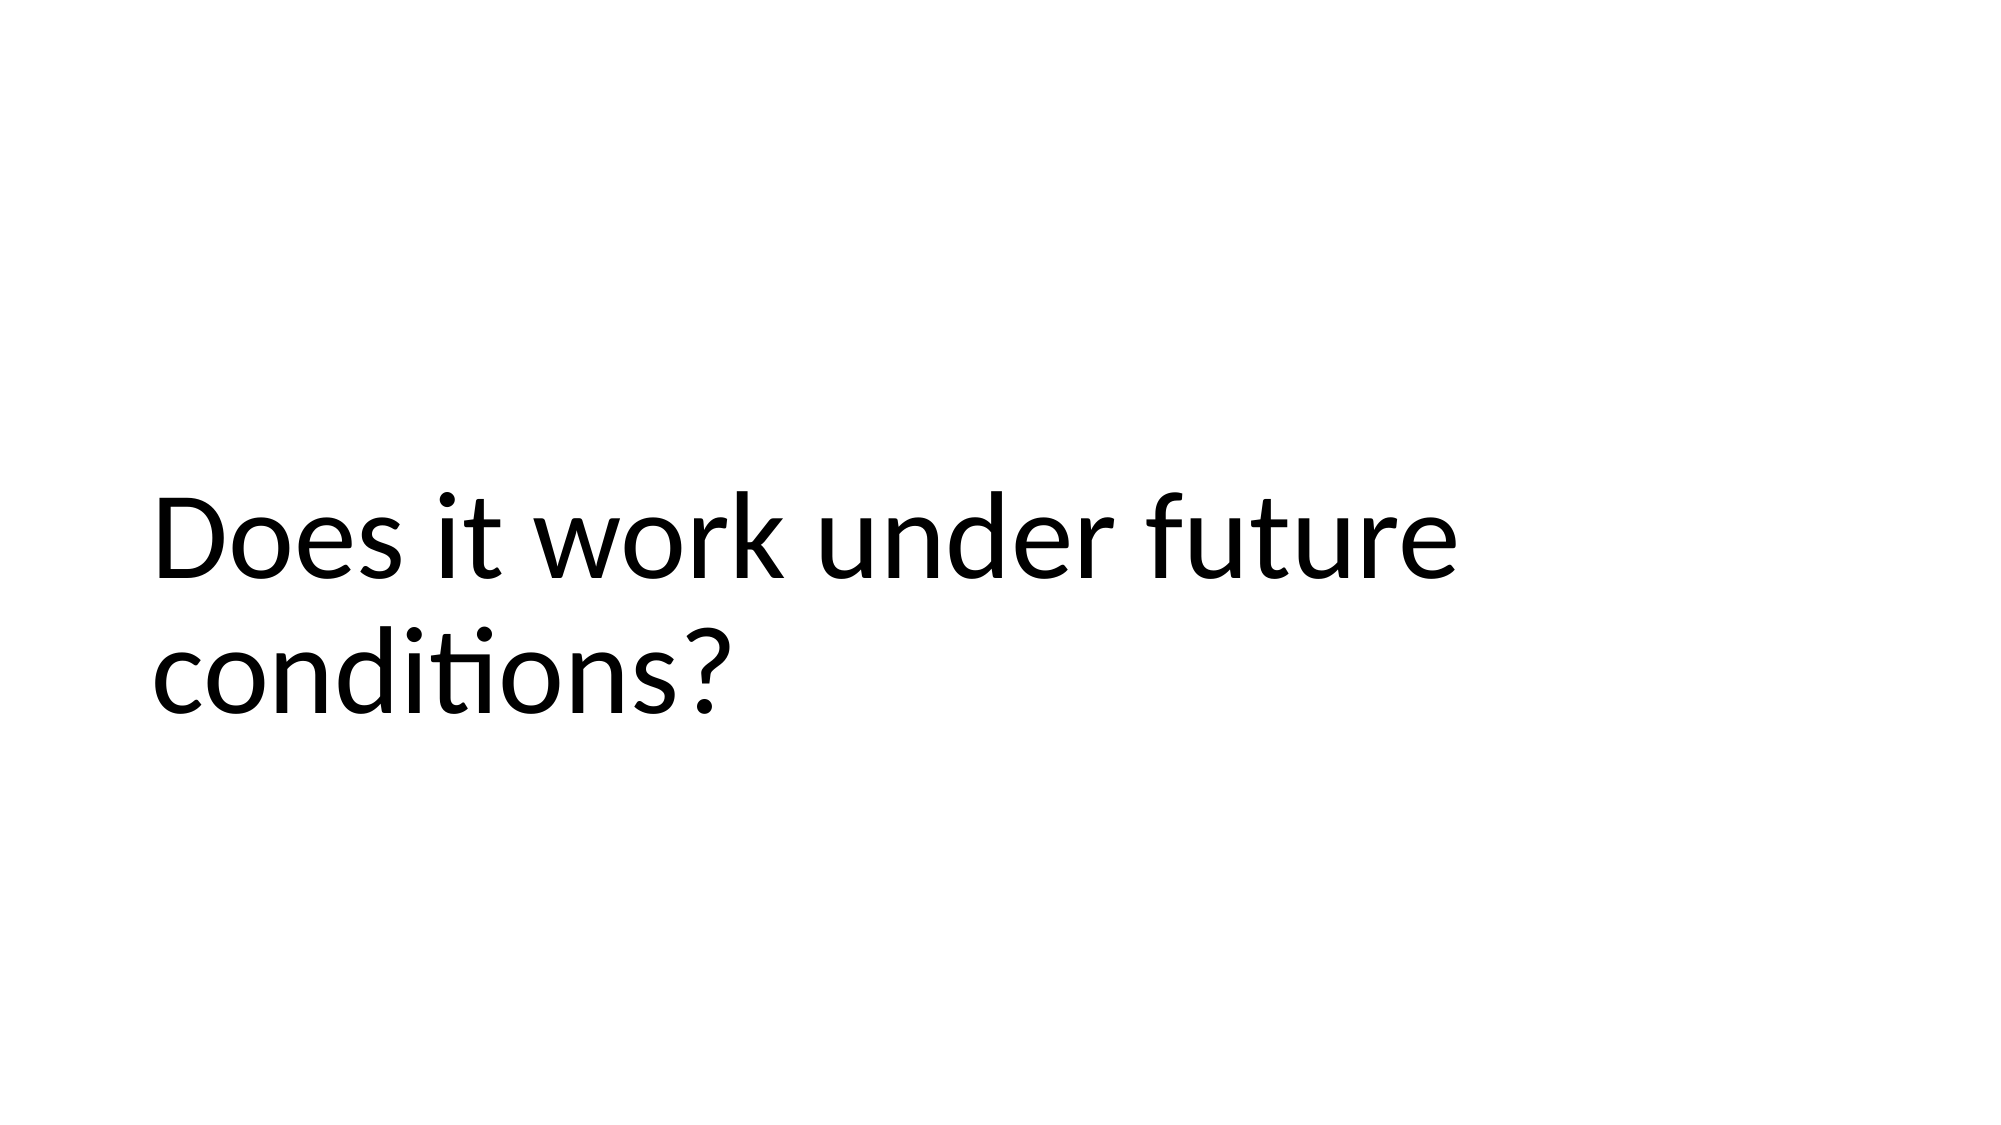

# Does it work under future conditions?